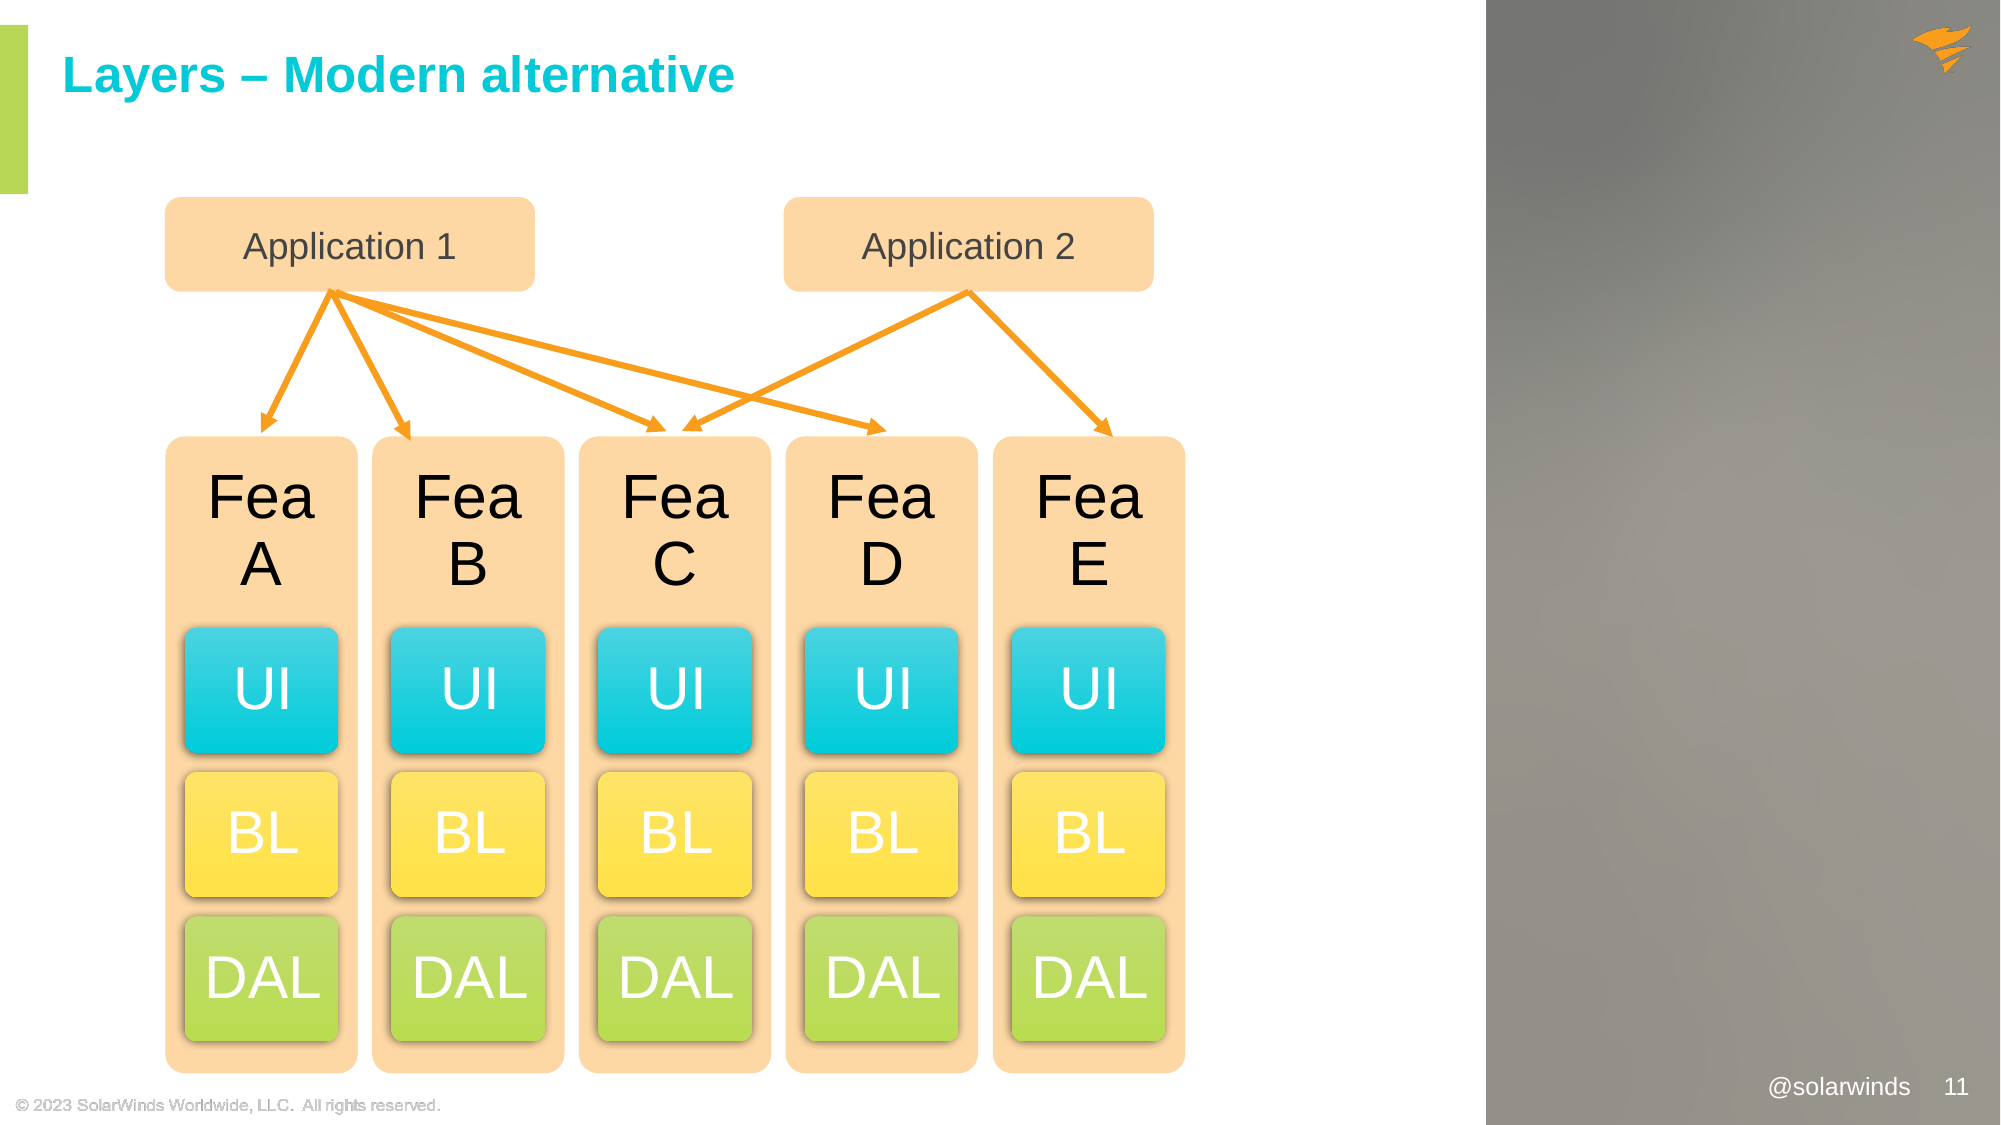

# Layers – Modern alternative

Application 1
Application 2

FeaA
UI
BL
DAL
FeaB
UI
BL
DAL
FeaC
UI
BL
DAL
FeaD
UI
BL
DAL
FeaE
UI
BL
DAL